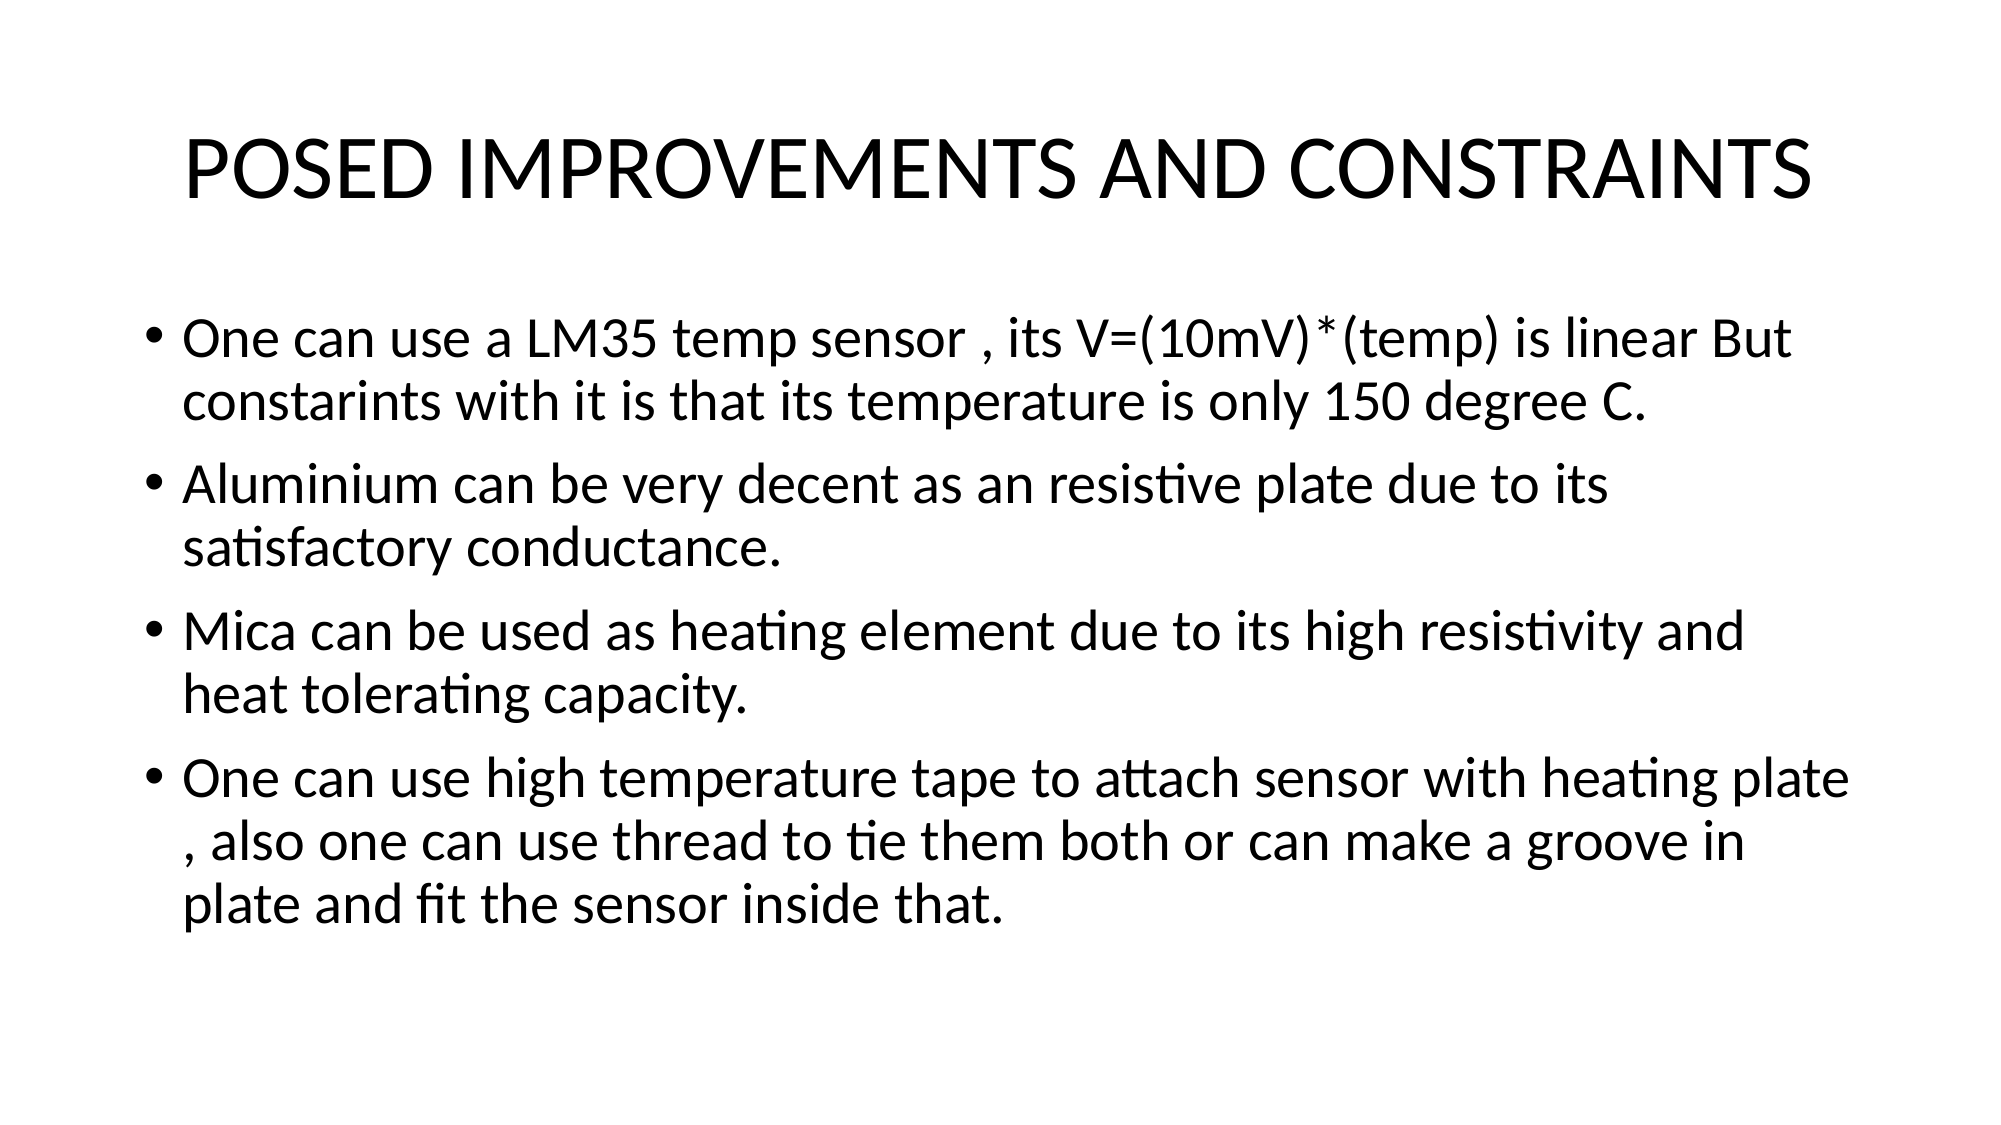

# POSED IMPROVEMENTS AND CONSTRAINTS
One can use a LM35 temp sensor , its V=(10mV)*(temp) is linear But constarints with it is that its temperature is only 150 degree C.
Aluminium can be very decent as an resistive plate due to its satisfactory conductance.
Mica can be used as heating element due to its high resistivity and heat tolerating capacity.
One can use high temperature tape to attach sensor with heating plate , also one can use thread to tie them both or can make a groove in plate and fit the sensor inside that.